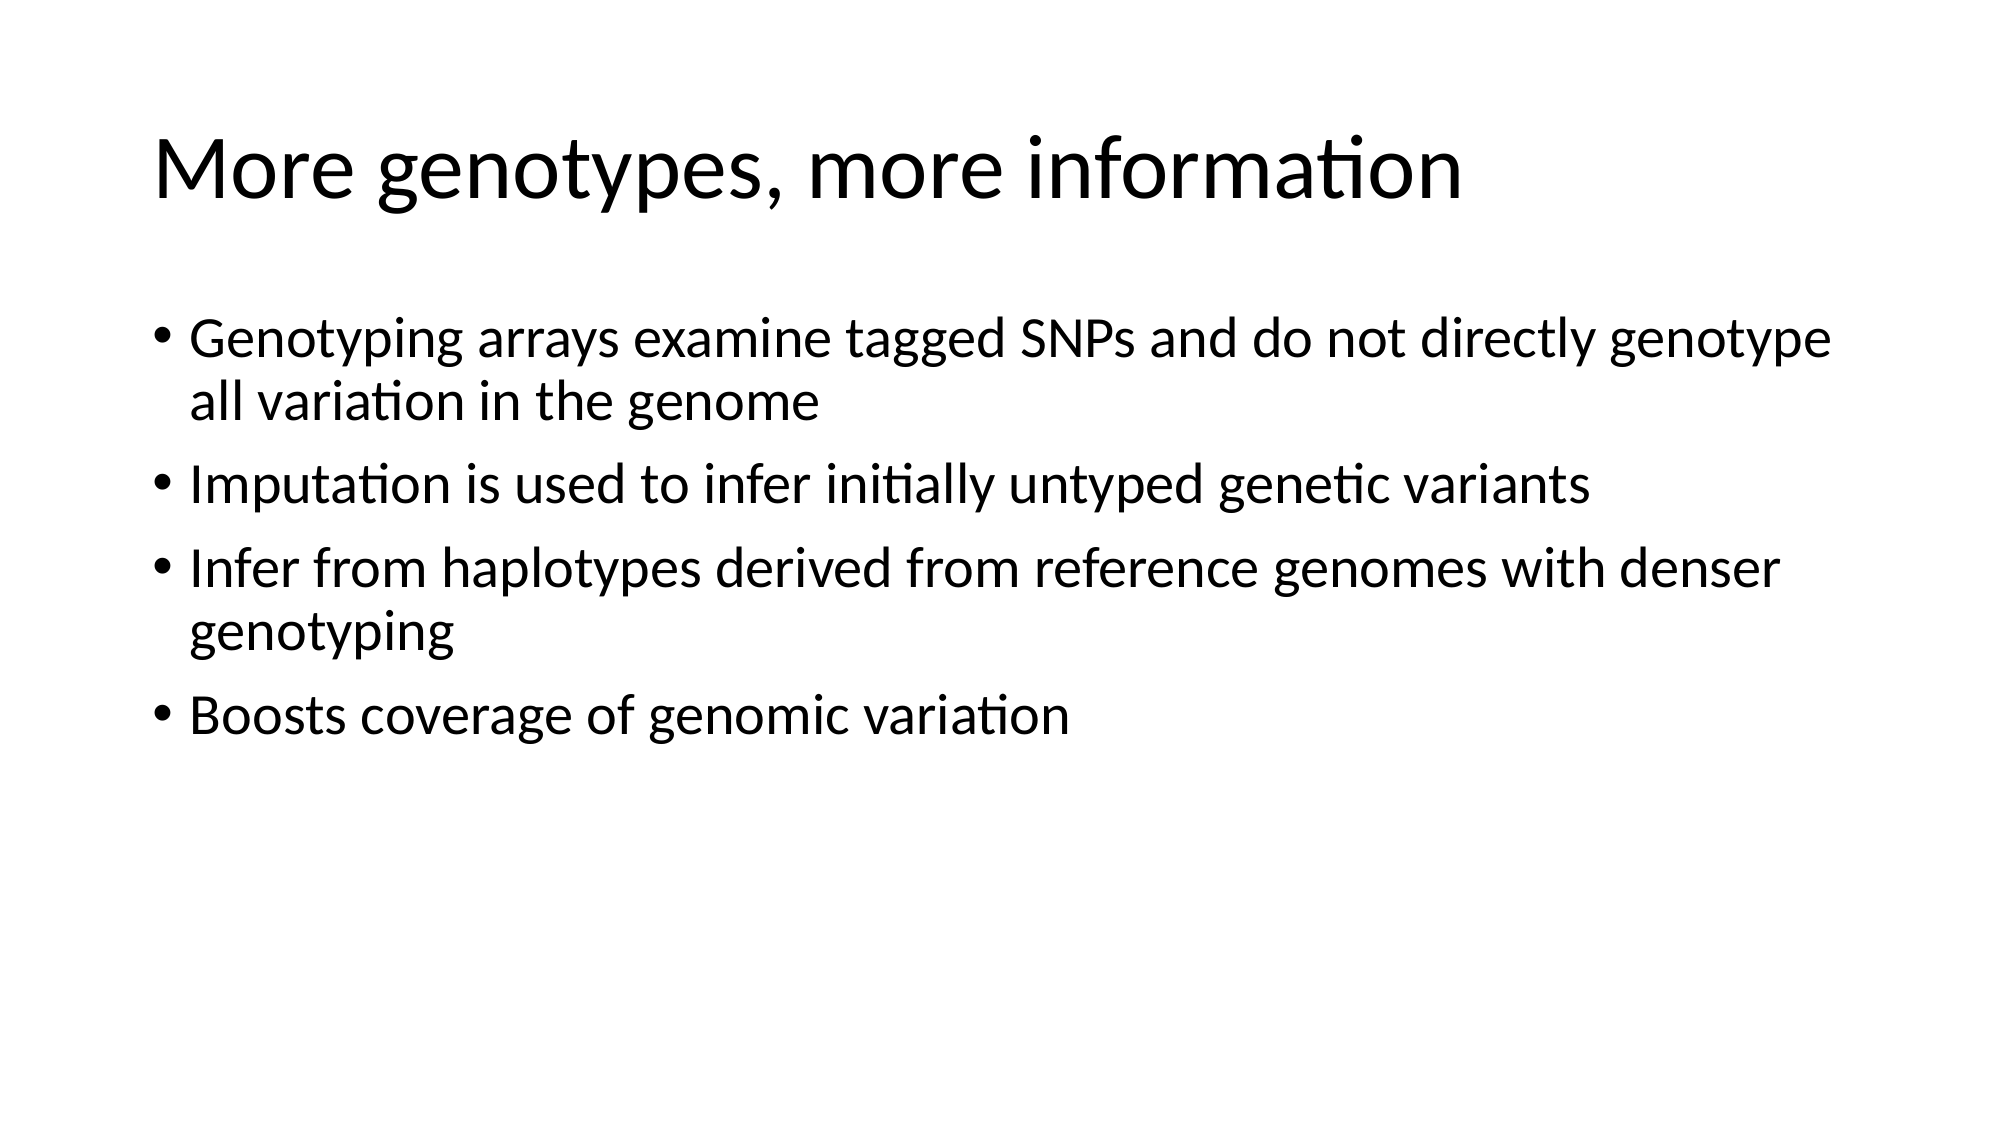

# More genotypes, more information
Genotyping arrays examine tagged SNPs and do not directly genotype all variation in the genome
Imputation is used to infer initially untyped genetic variants
Infer from haplotypes derived from reference genomes with denser genotyping
Boosts coverage of genomic variation